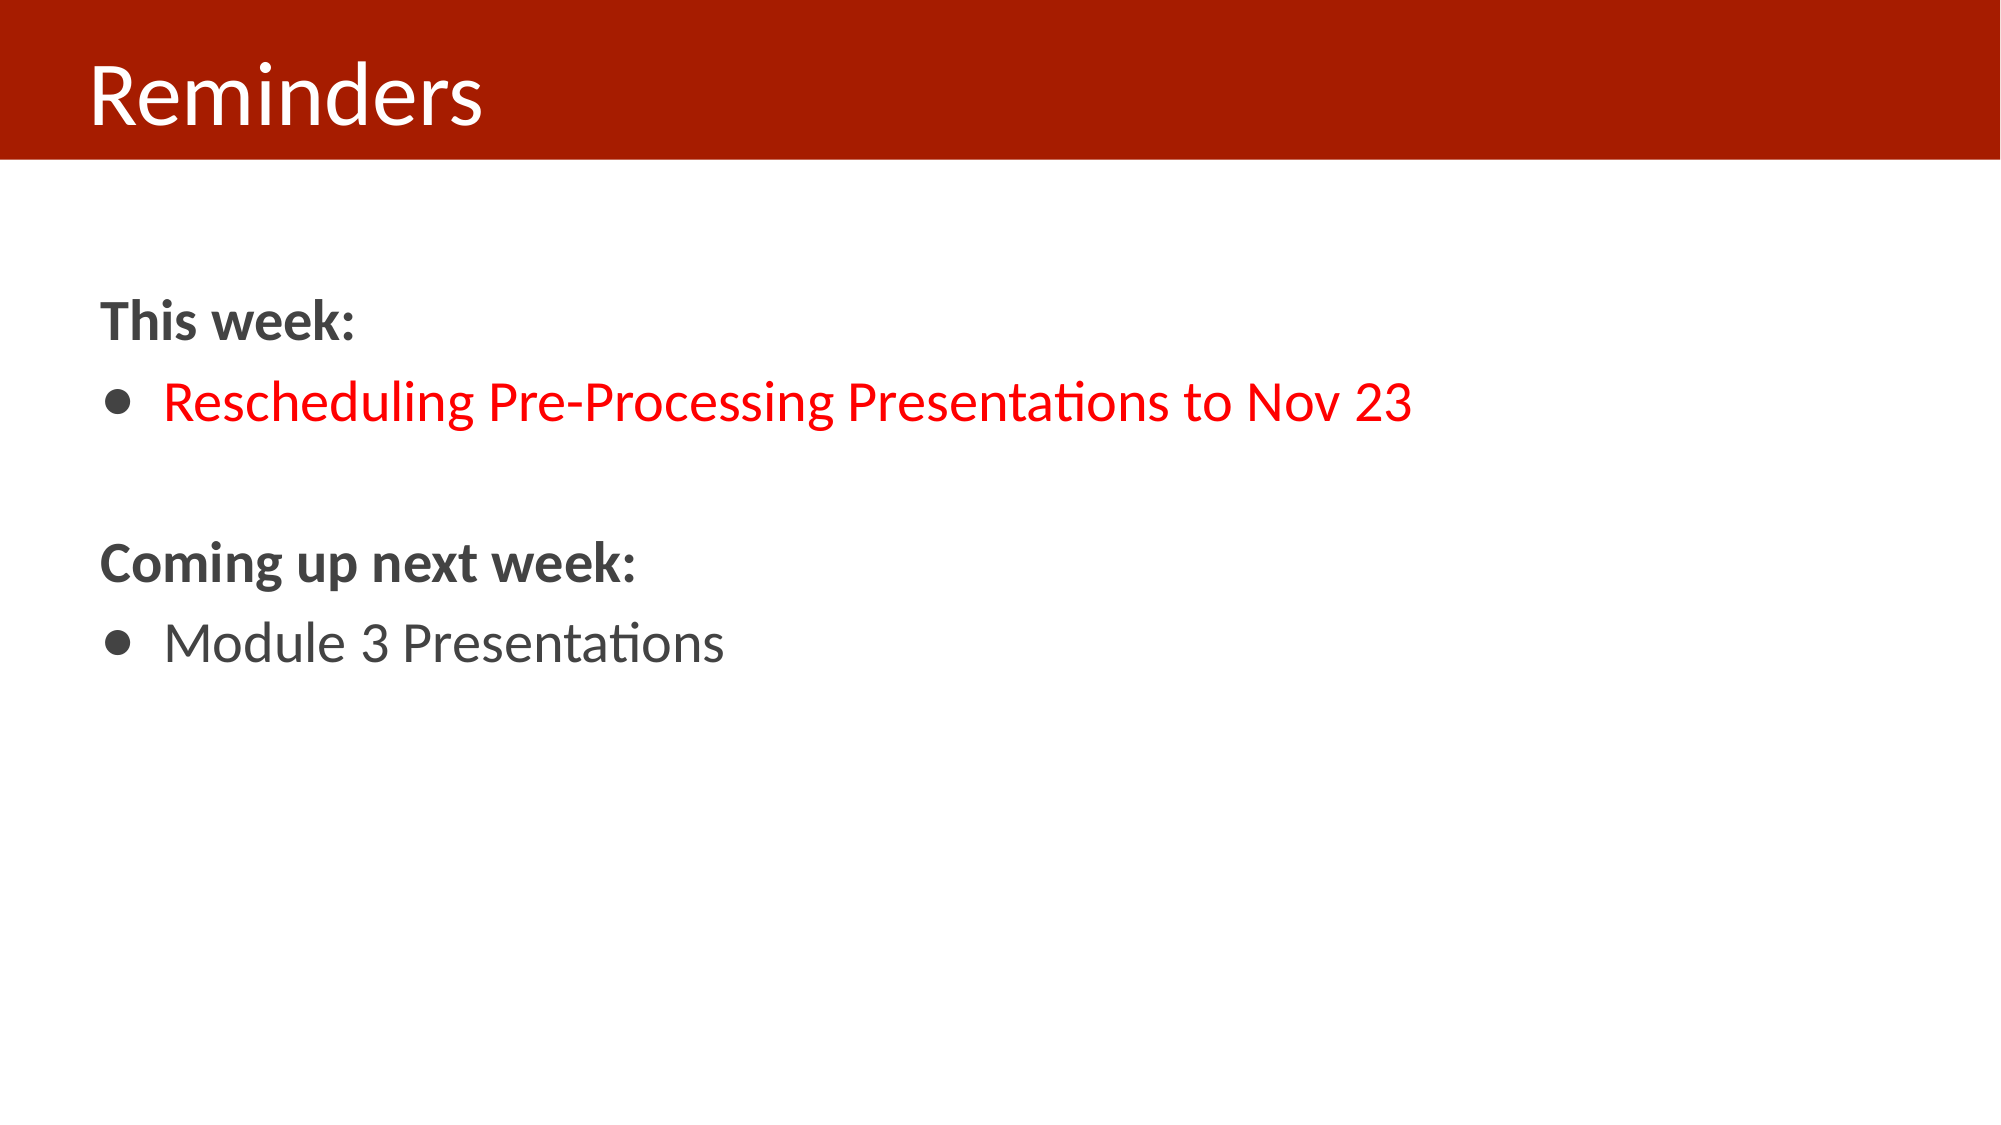

# Reminders
This week:
Rescheduling Pre-Processing Presentations to Nov 23

Coming up next week:
Module 3 Presentations